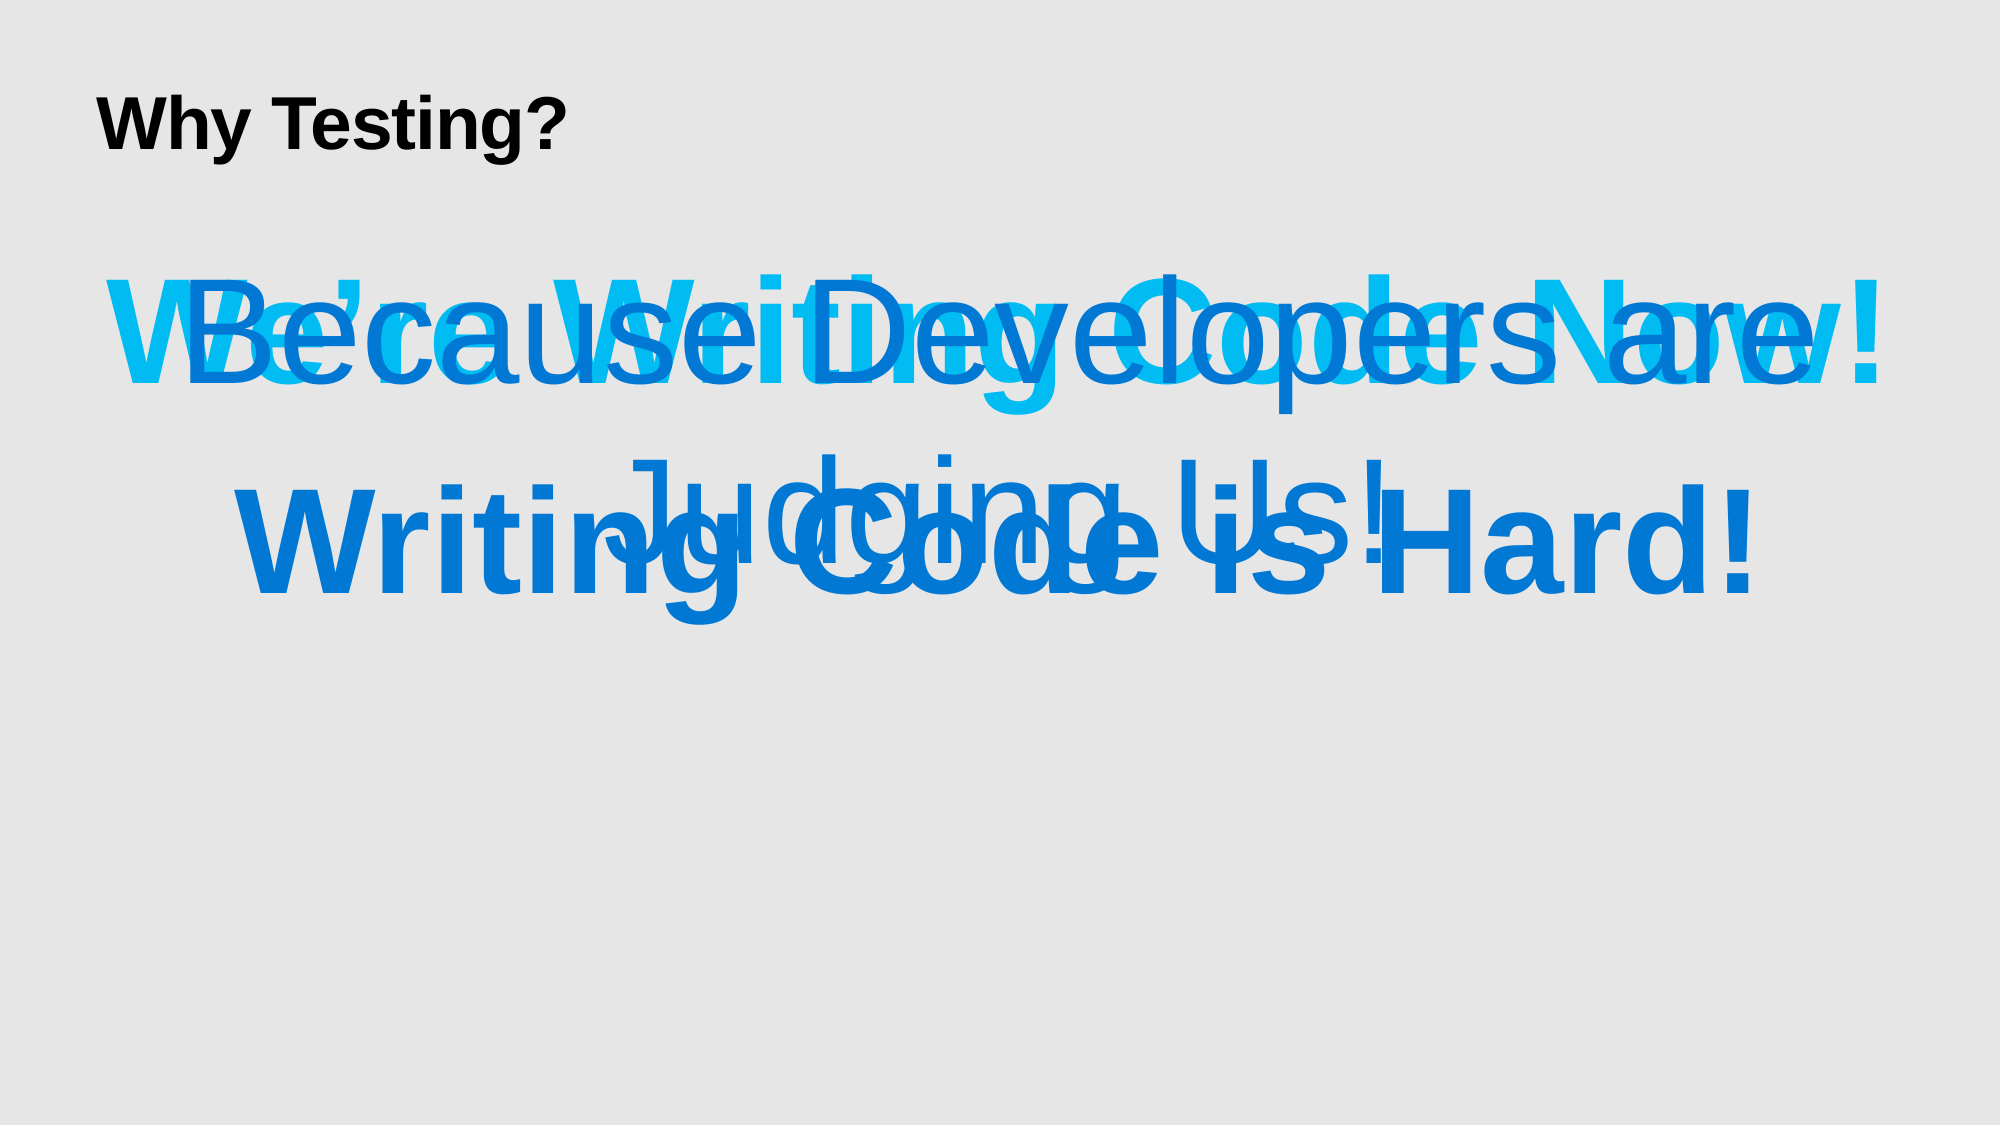

# Why Testing?
We’re Writing Code Now!
Writing Code is Hard!
Because Developers are Judging Us!